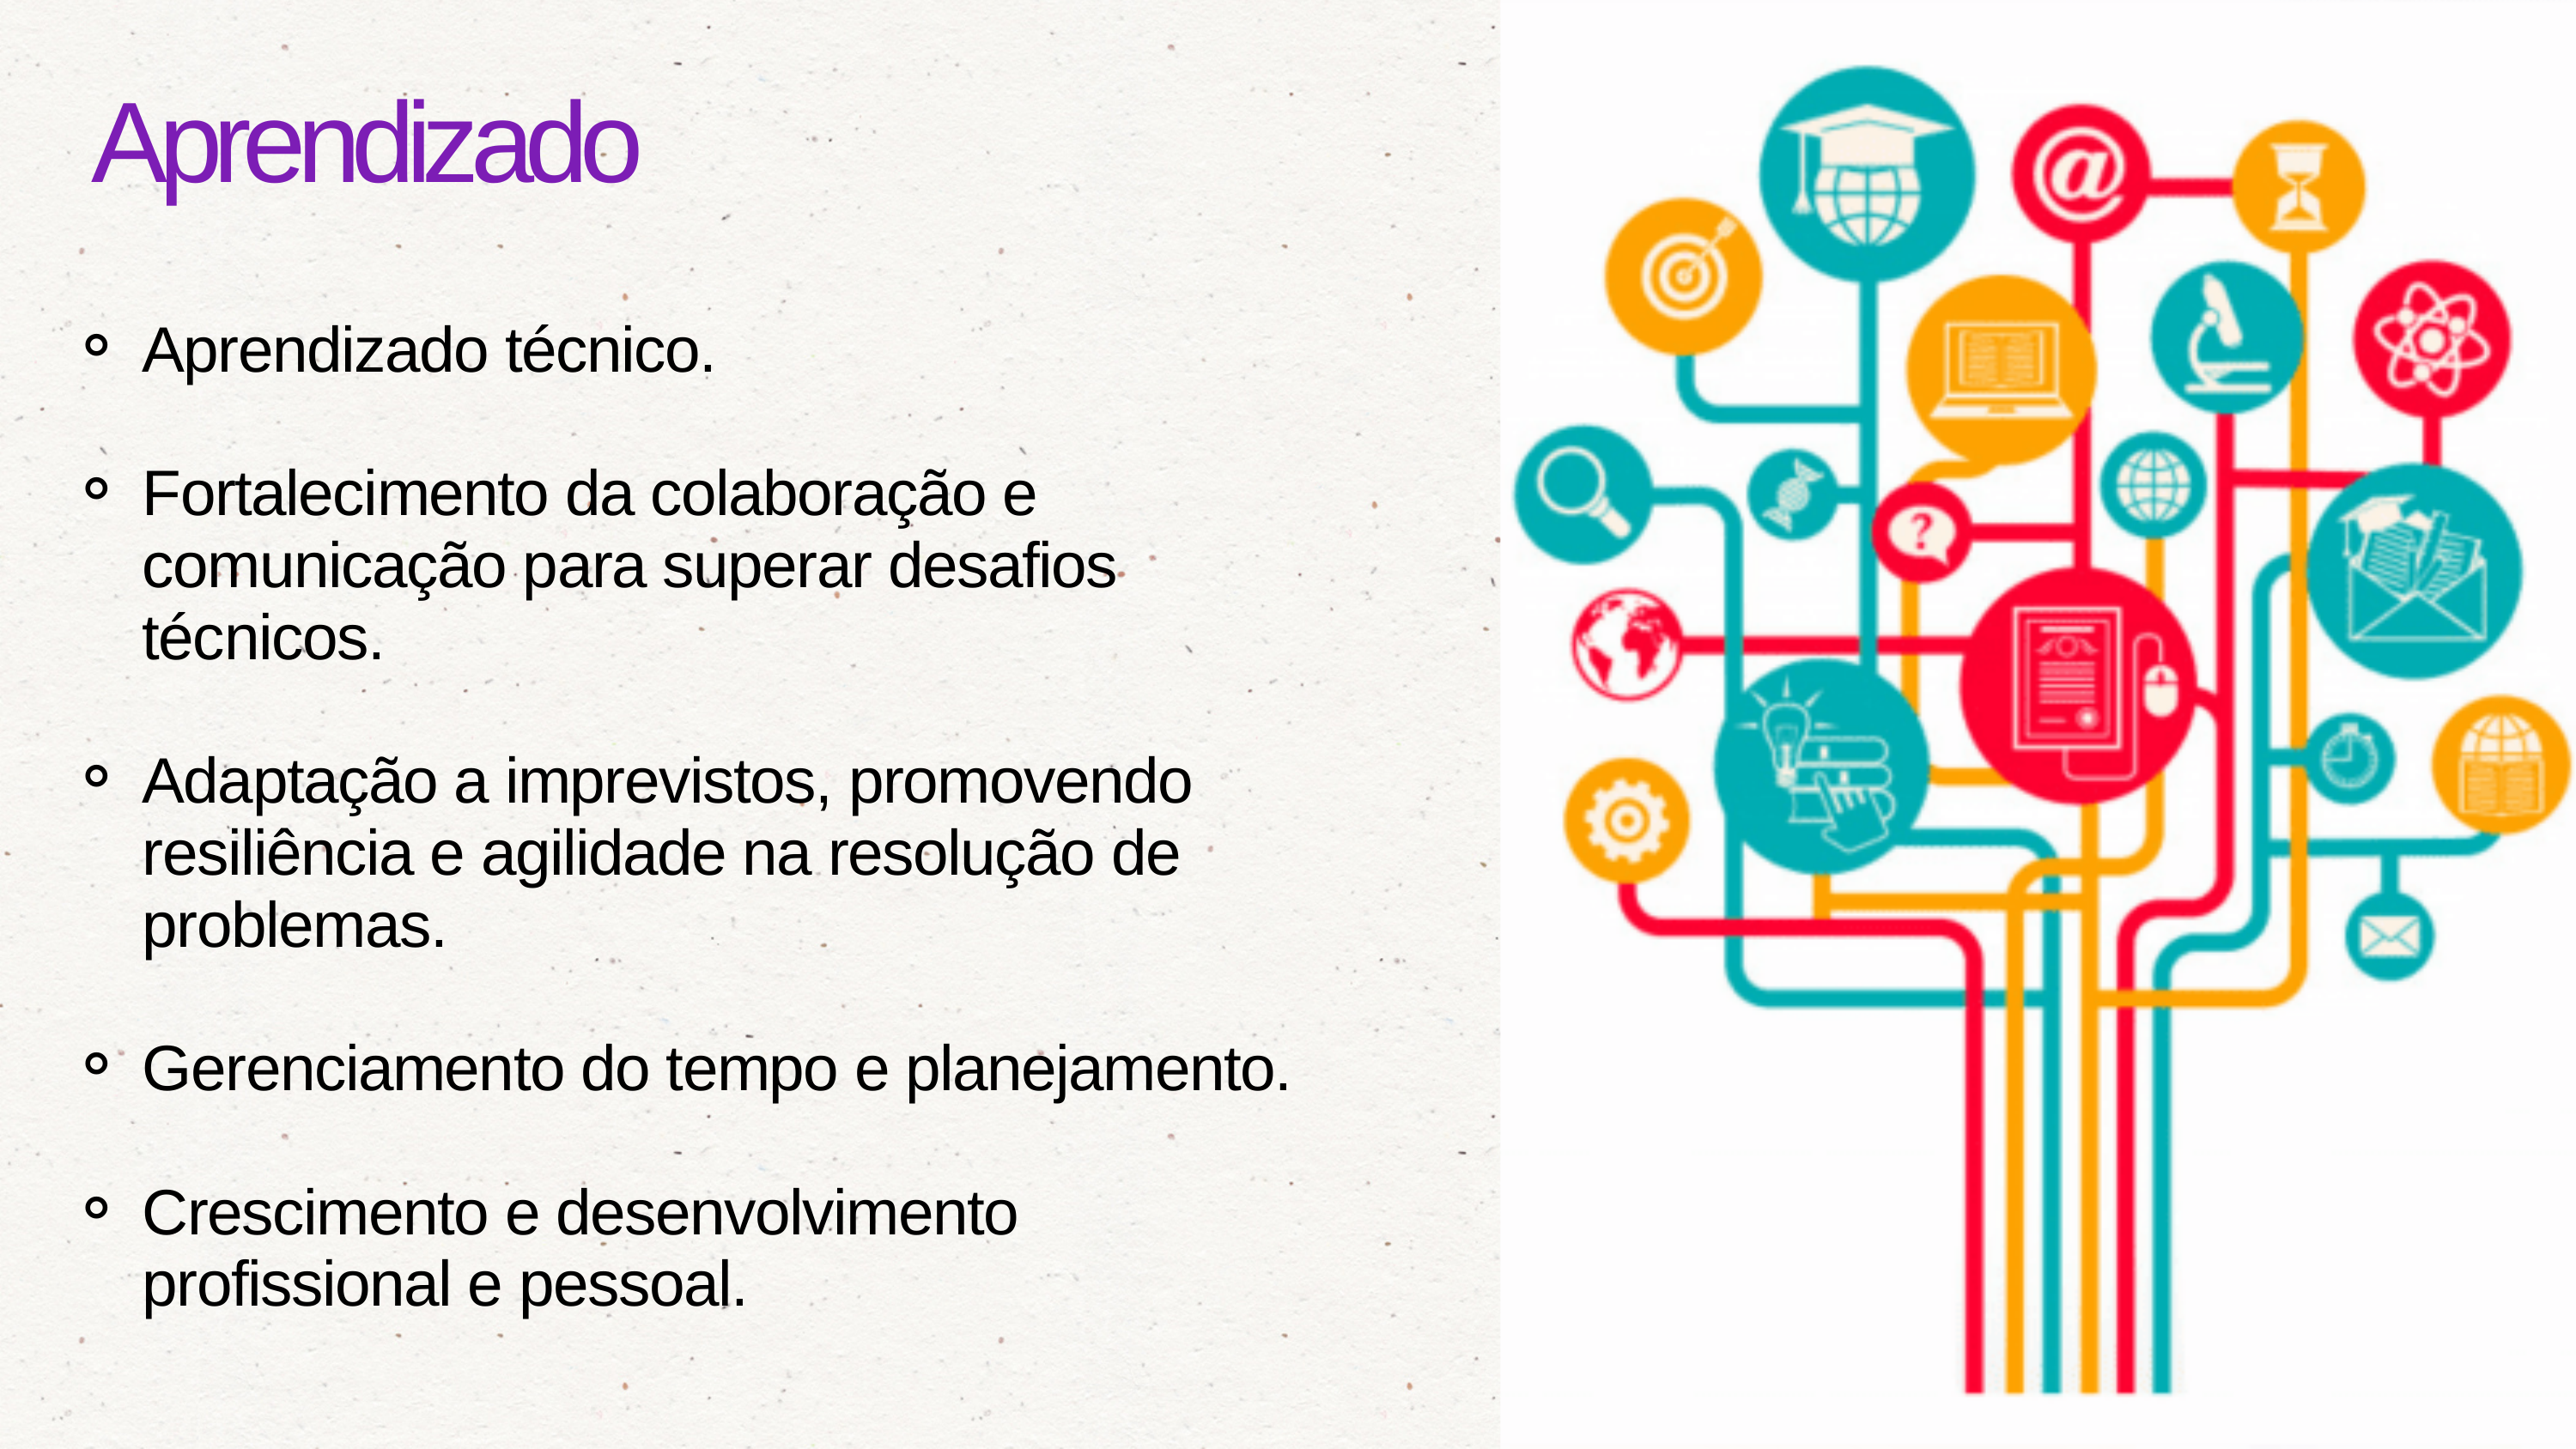

Aprendizado
Aprendizado técnico.

Fortalecimento da colaboração e comunicação para superar desafios técnicos.

Adaptação a imprevistos, promovendo resiliência e agilidade na resolução de problemas.

Gerenciamento do tempo e planejamento.

Crescimento e desenvolvimento profissional e pessoal.